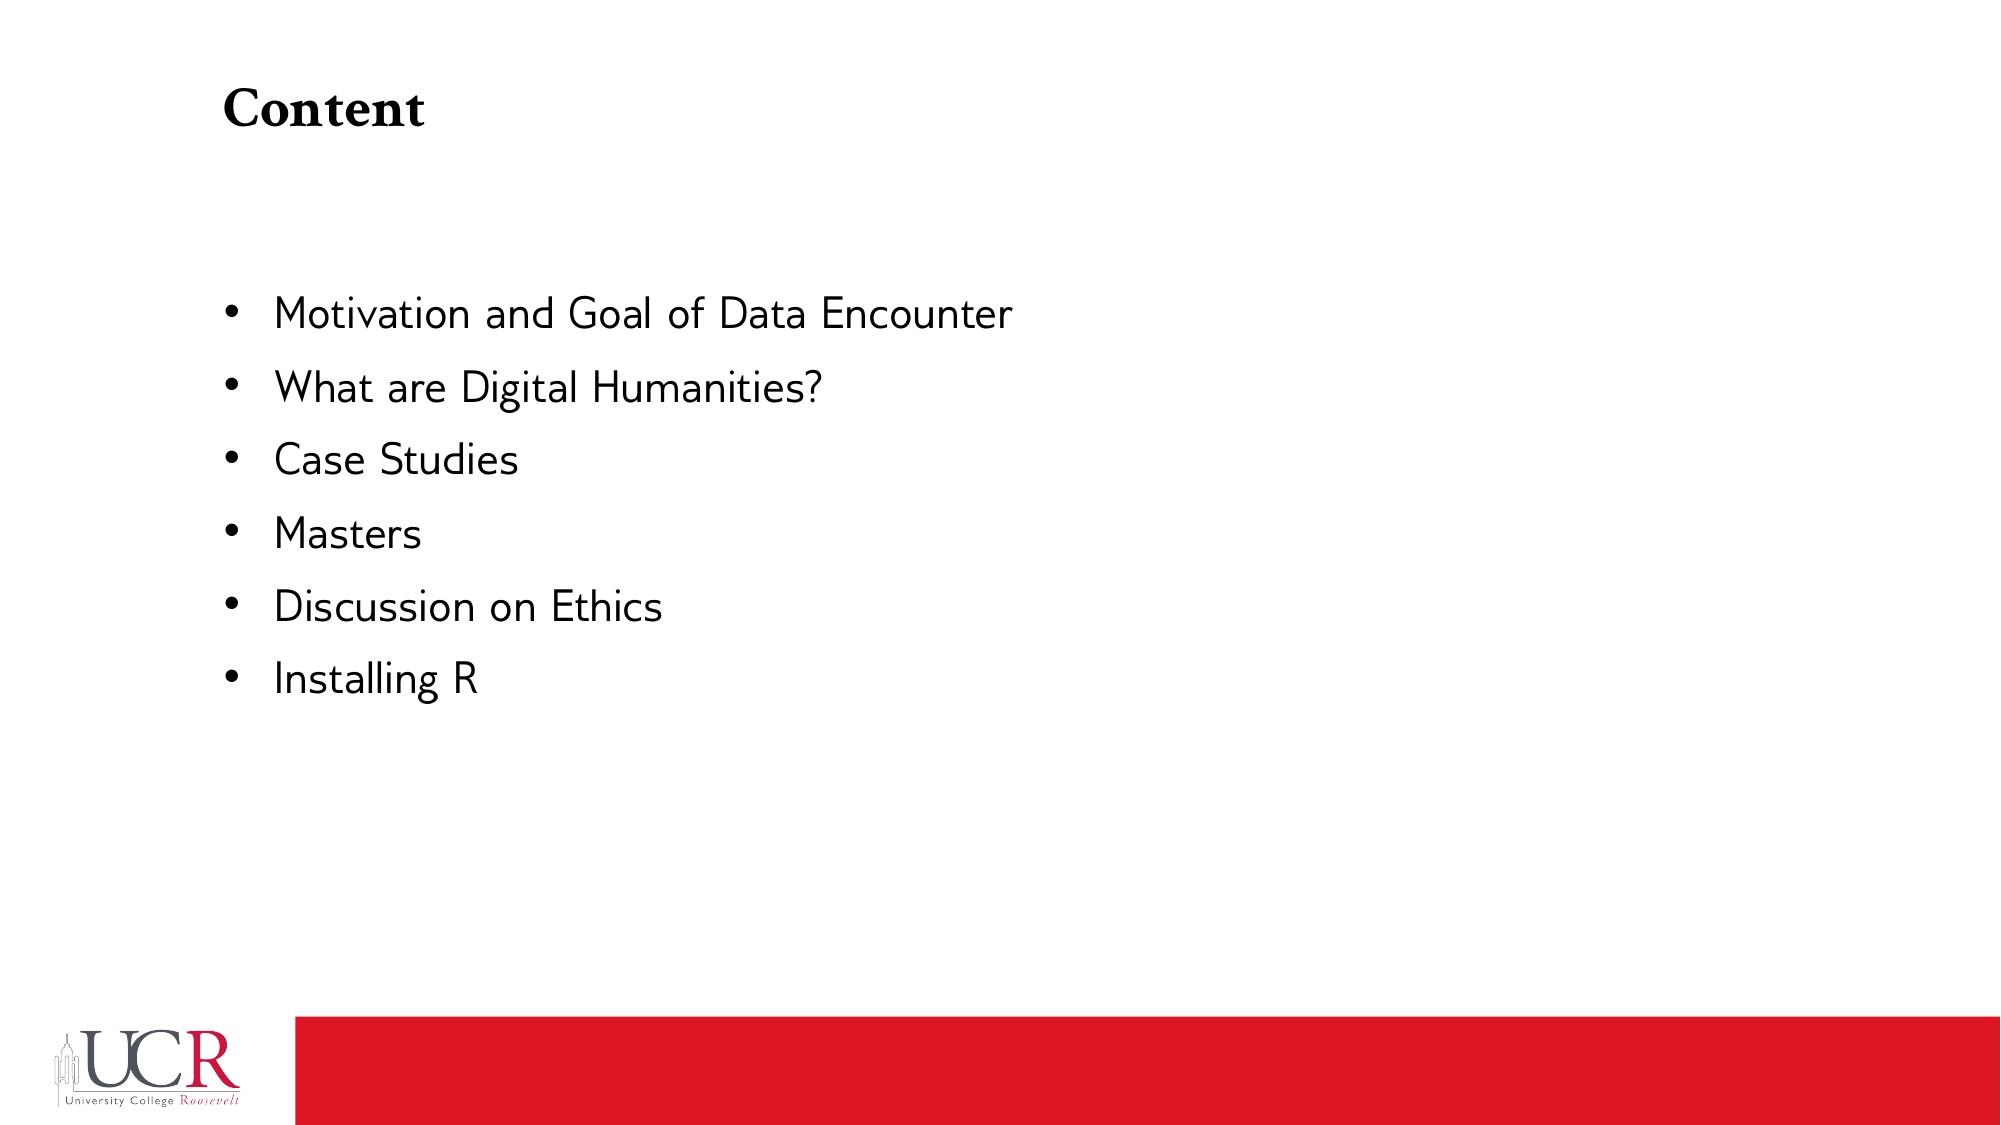

# Content
Motivation and Goal of Data Encounter
What are Digital Humanities?
Case Studies
Masters
Discussion on Ethics
Installing R